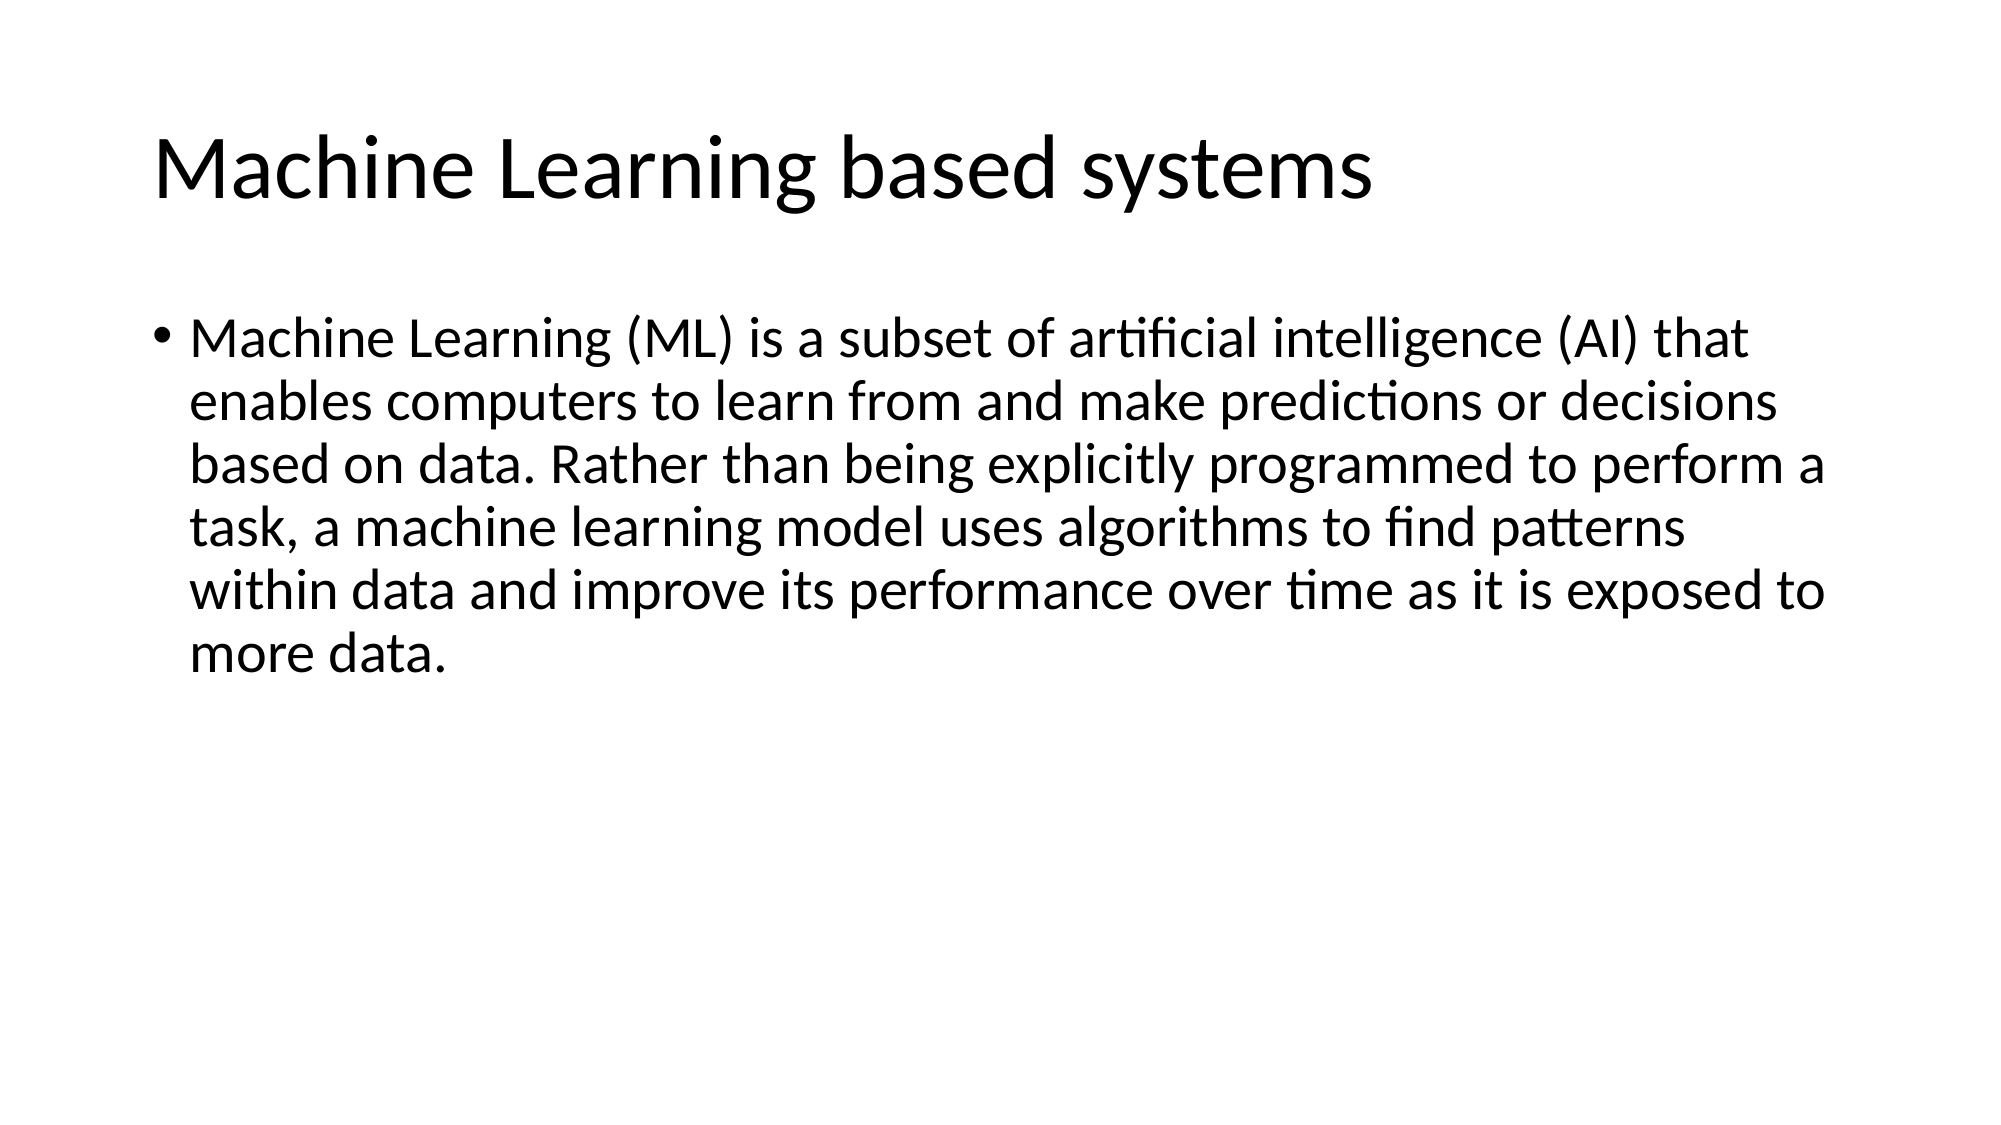

# Machine Learning based systems
Machine Learning (ML) is a subset of artificial intelligence (AI) that enables computers to learn from and make predictions or decisions based on data. Rather than being explicitly programmed to perform a task, a machine learning model uses algorithms to find patterns within data and improve its performance over time as it is exposed to more data.